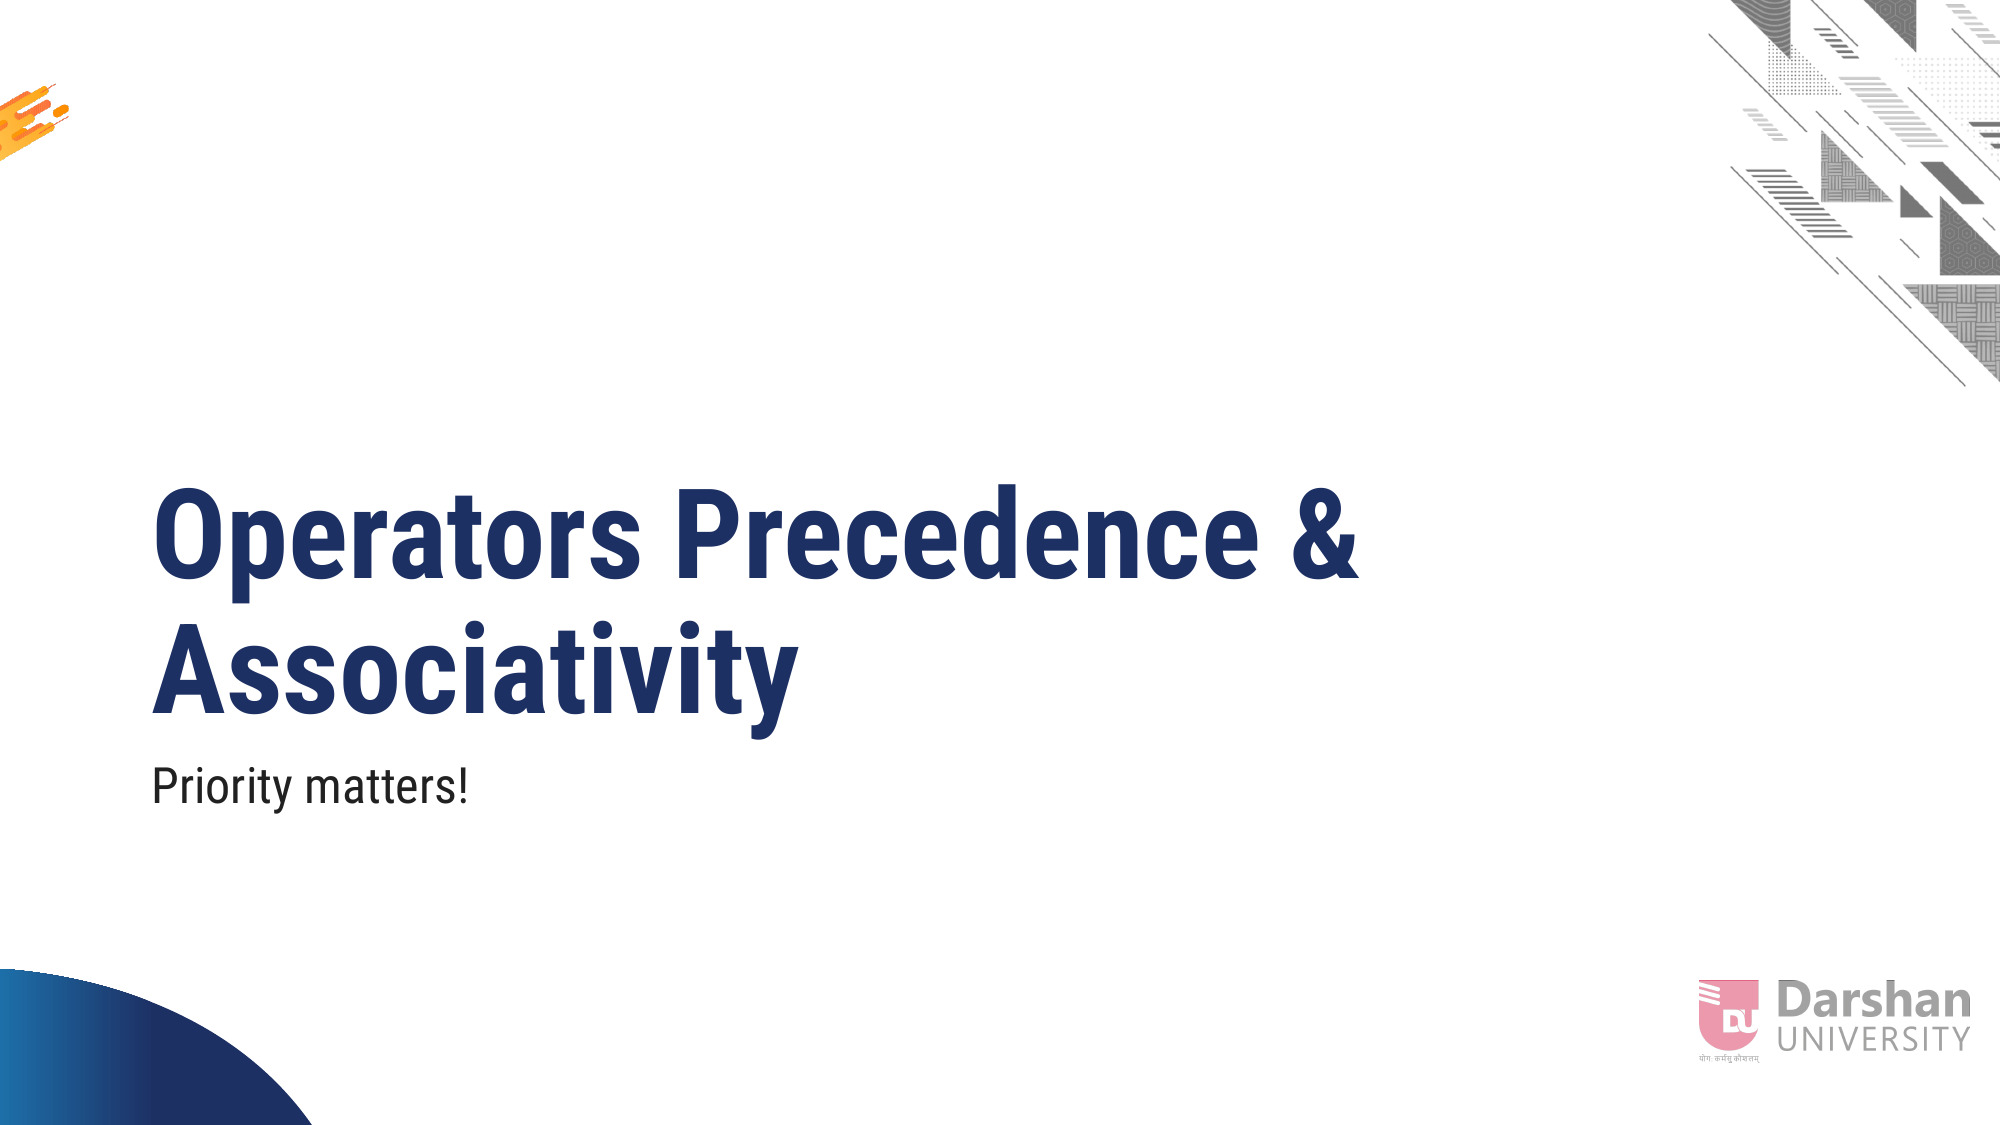

# Operators Precedence & Associativity
Priority matters!